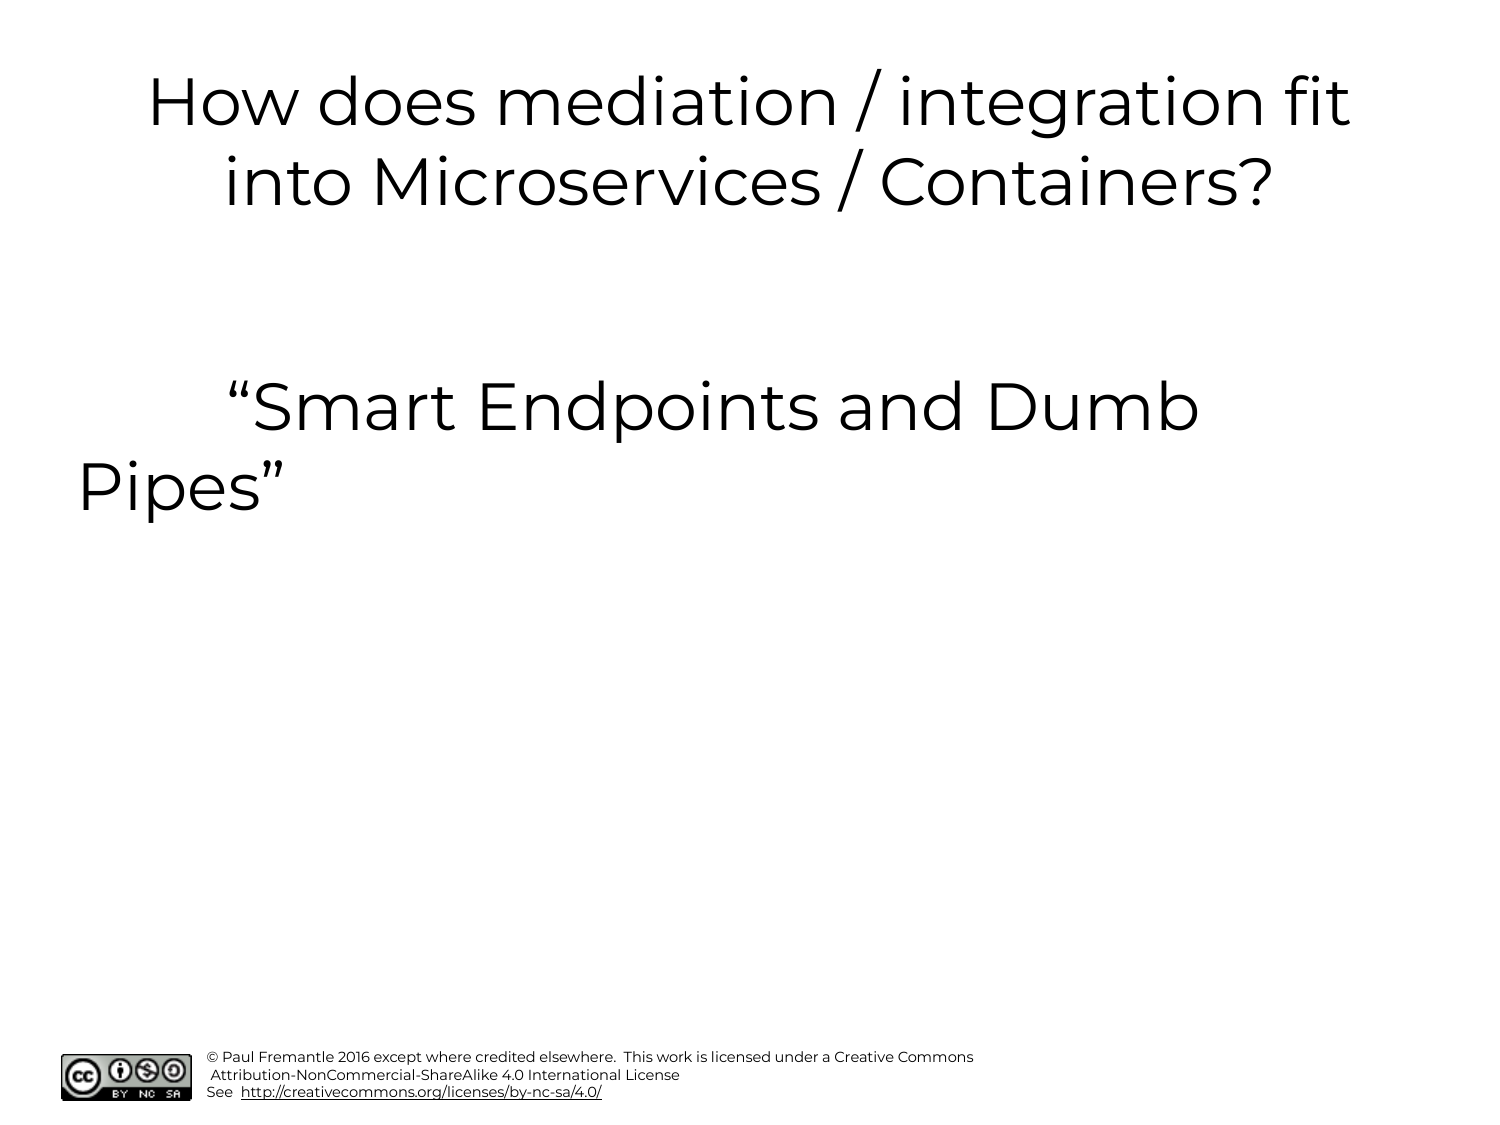

# How does mediation / integration fit into Microservices / Containers?

	“Smart Endpoints and Dumb Pipes”